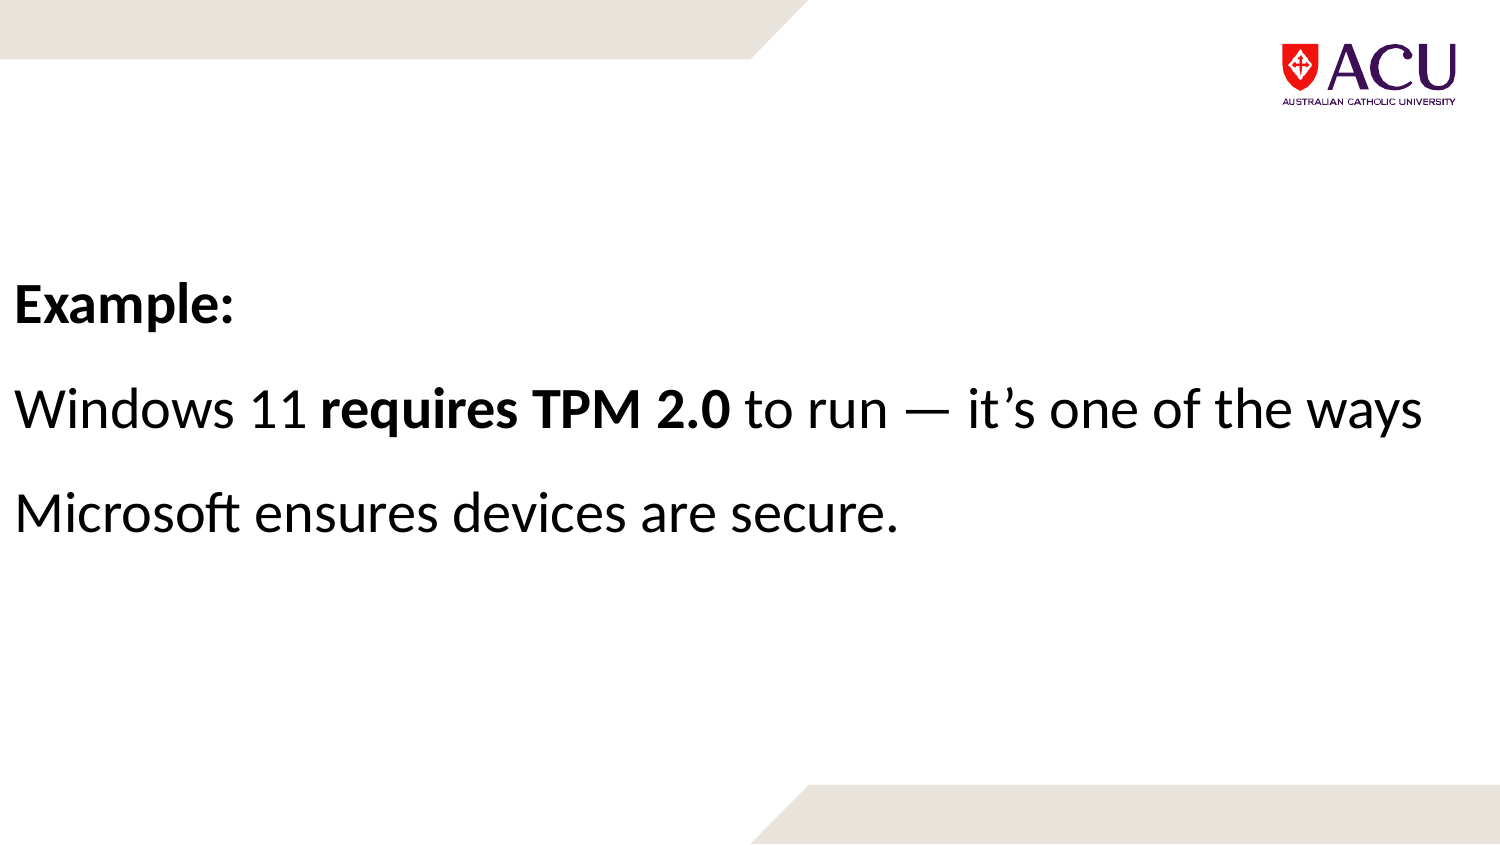

Example:
Windows 11 requires TPM 2.0 to run — it’s one of the ways Microsoft ensures devices are secure.